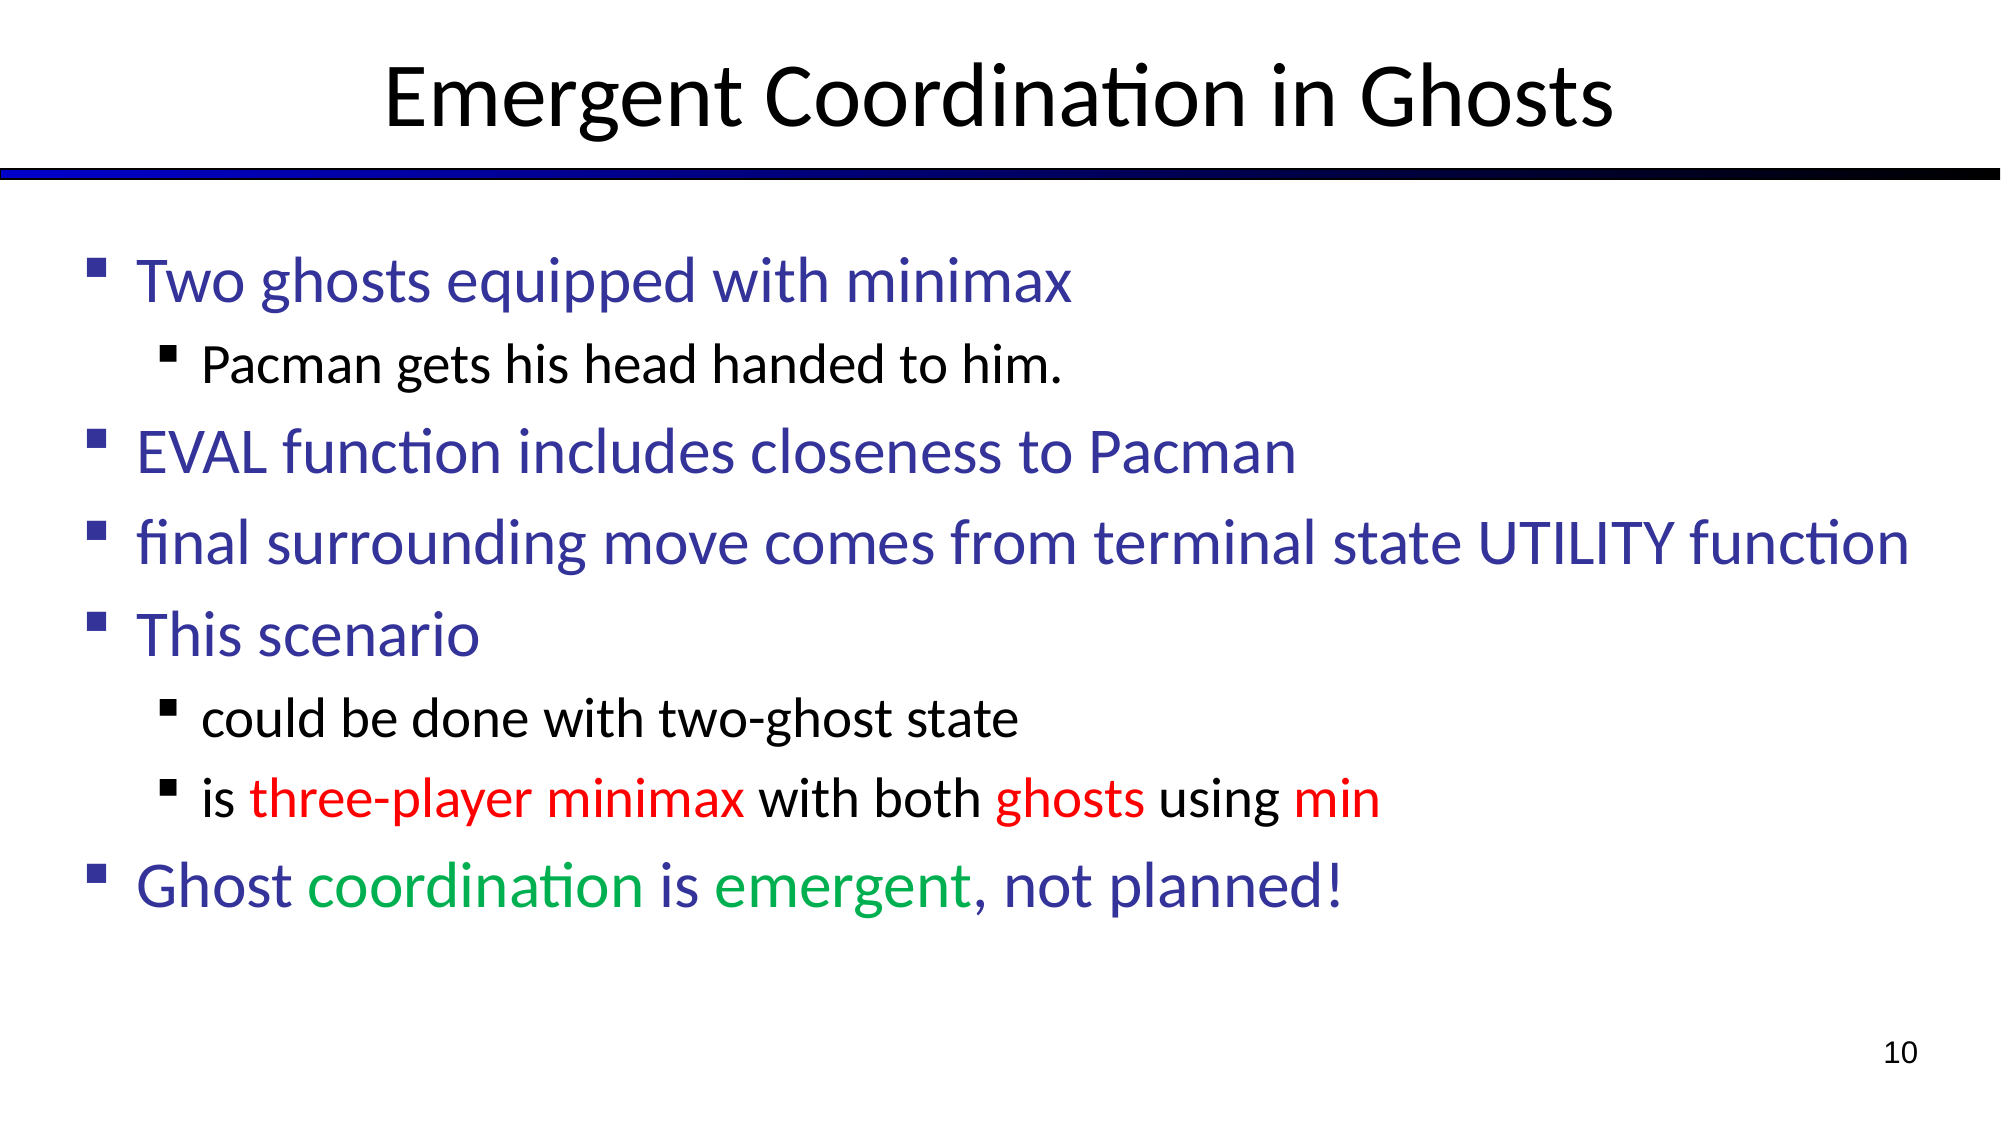

# Emergent Coordination in Ghosts
Two ghosts equipped with minimax
Pacman gets his head handed to him.
EVAL function includes closeness to Pacman
final surrounding move comes from terminal state UTILITY function
This scenario
could be done with two-ghost state
is three-player minimax with both ghosts using min
Ghost coordination is emergent, not planned!

10